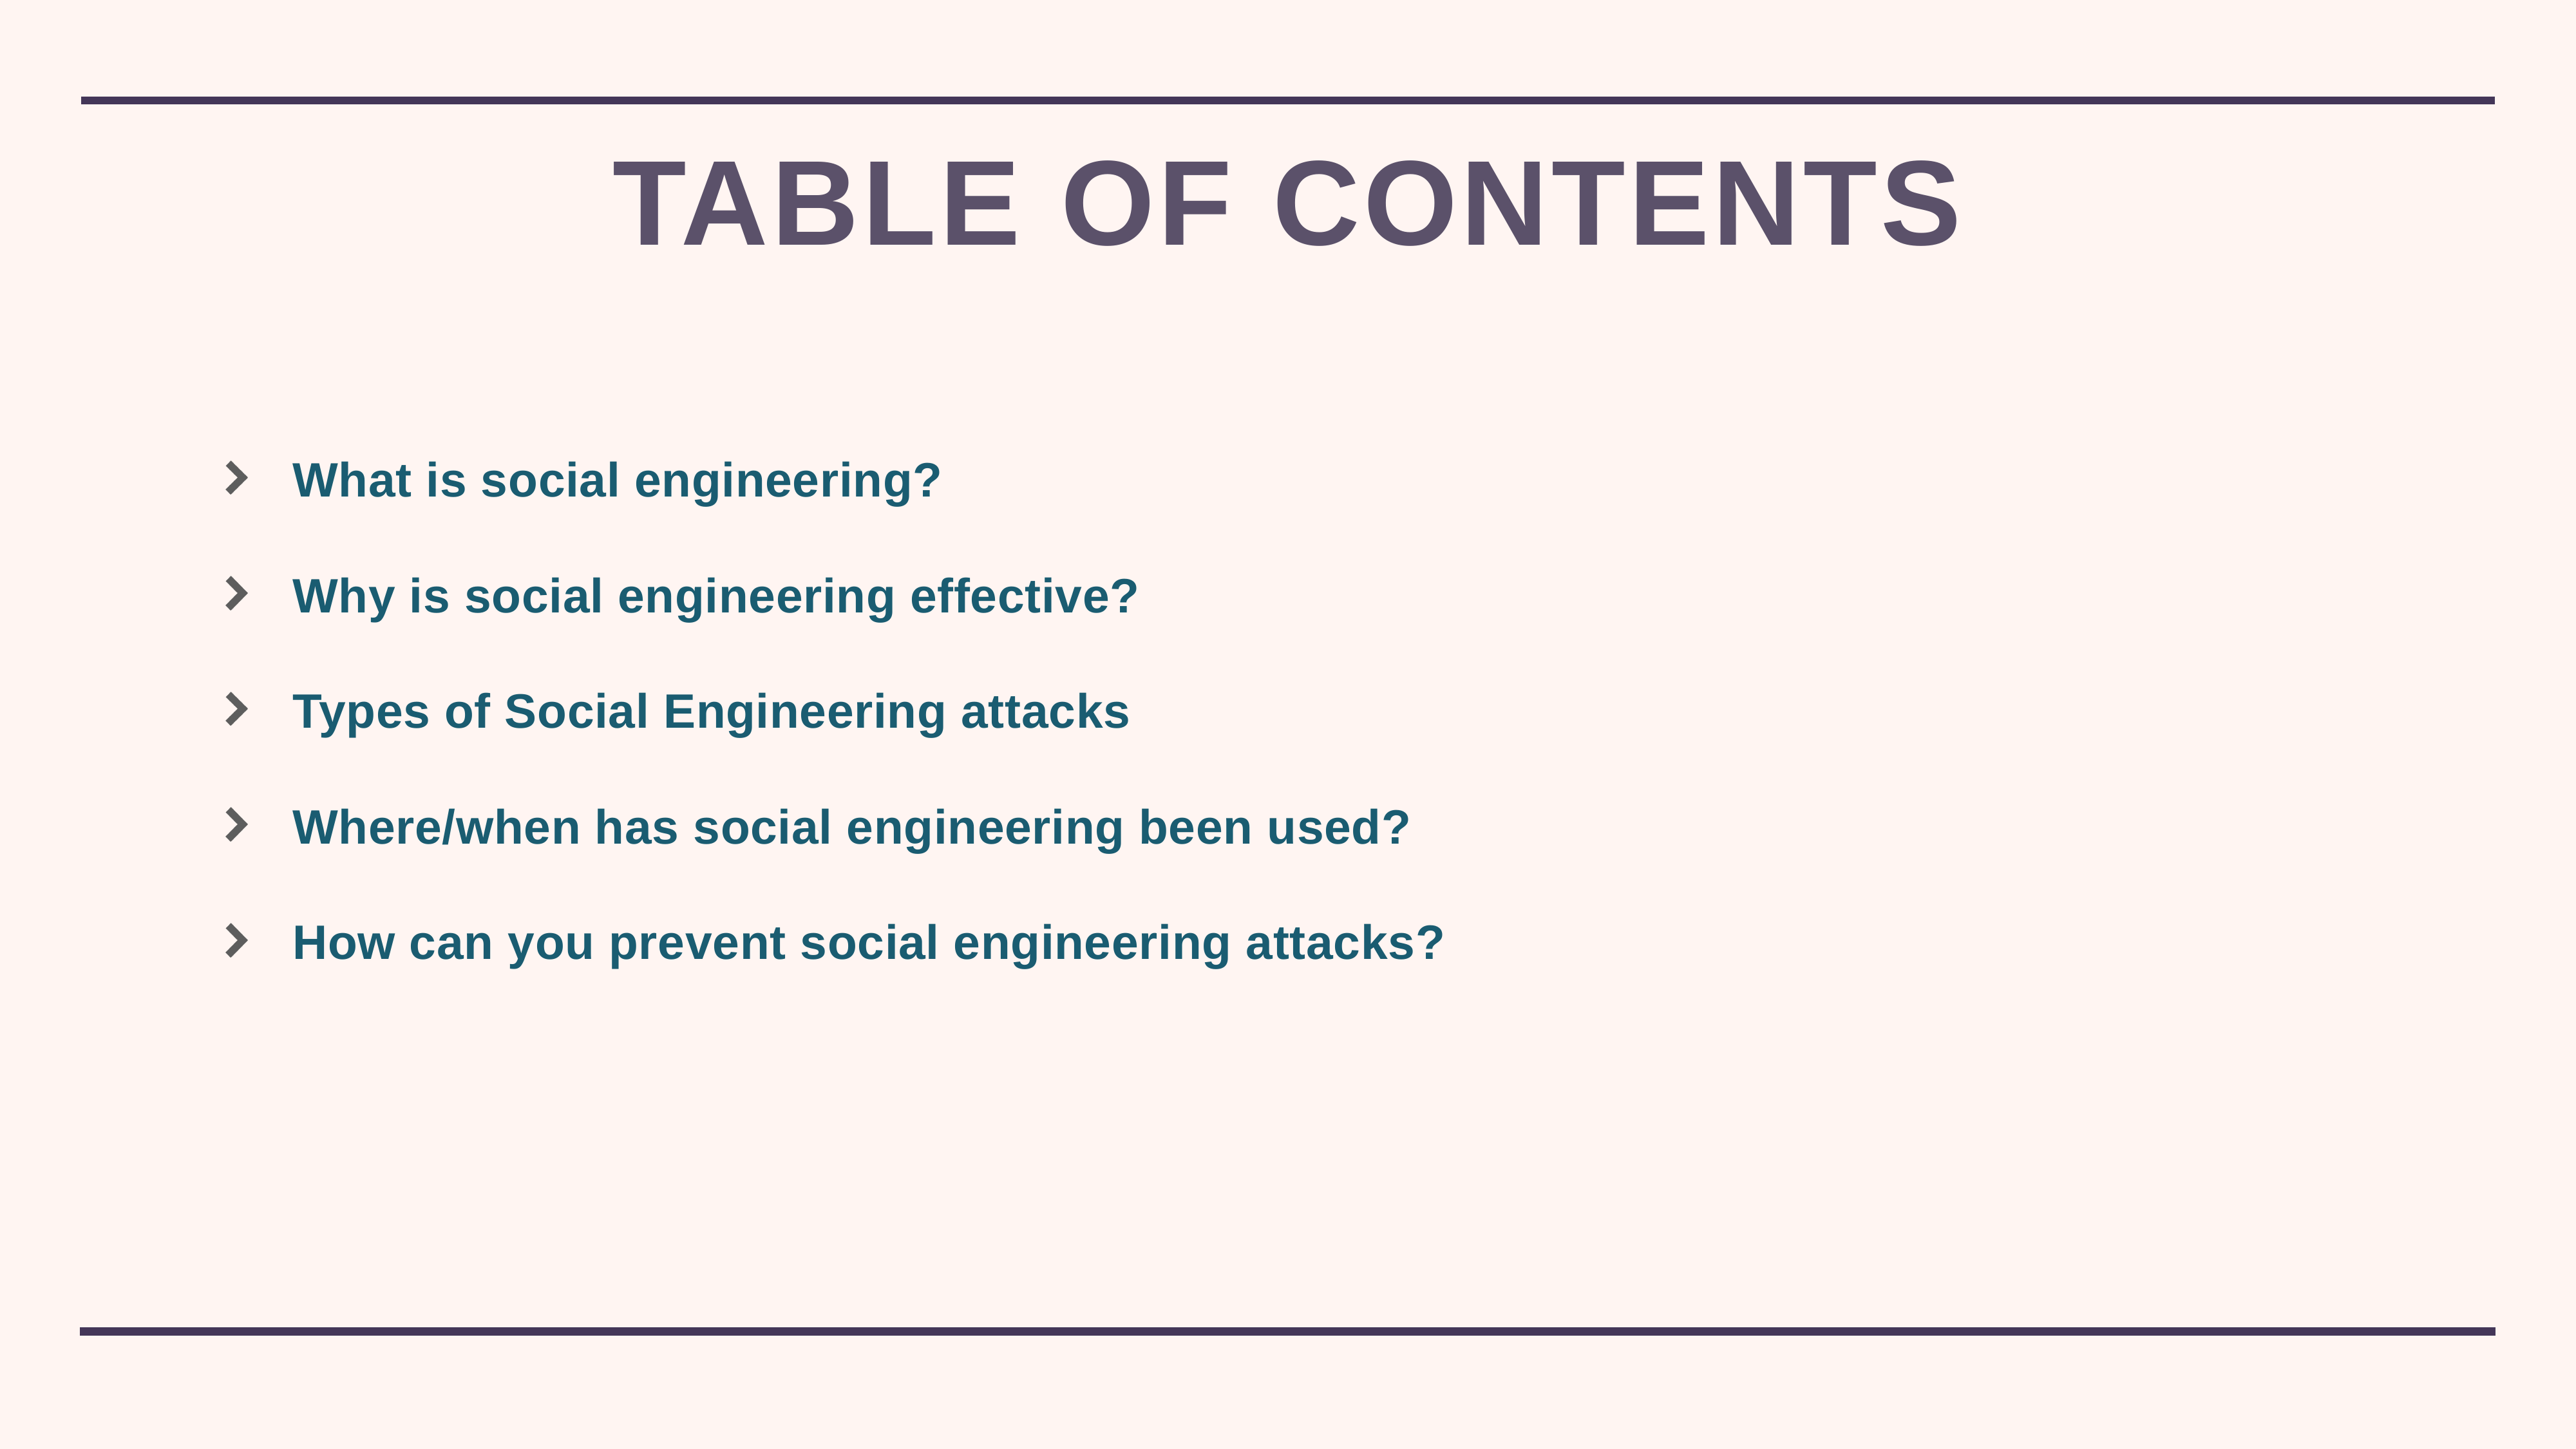

# Table of Contents
What is social engineering?
Why is social engineering effective?
Types of Social Engineering attacks
Where/when has social engineering been used?
How can you prevent social engineering attacks?